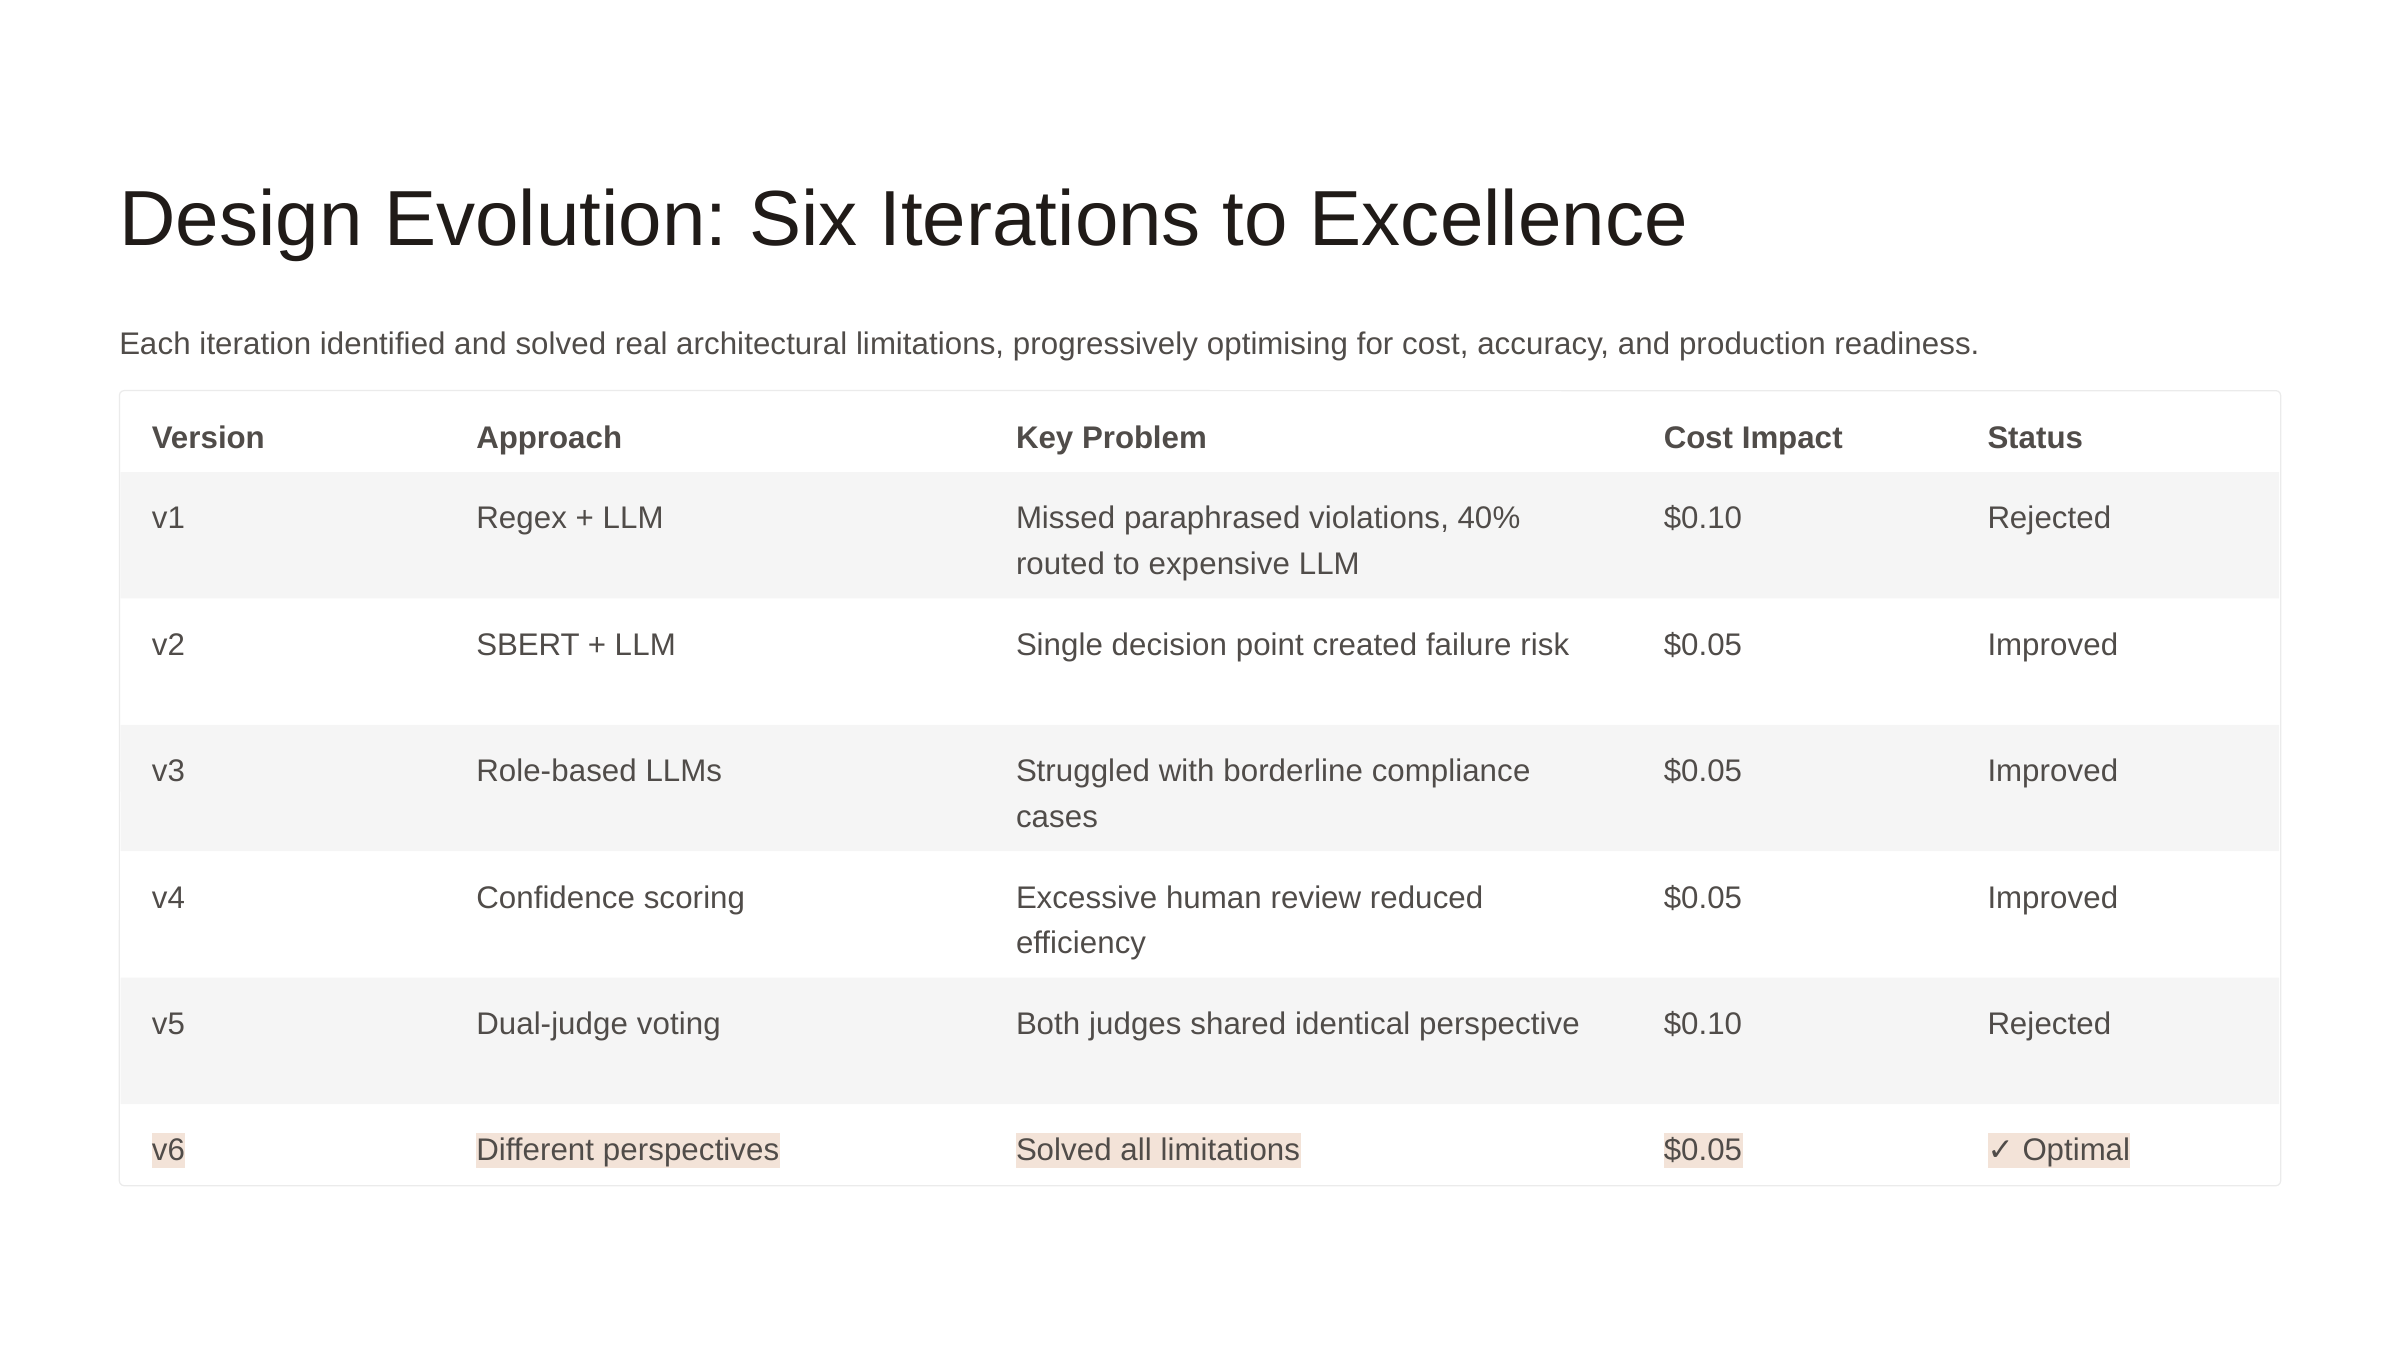

Design Evolution: Six Iterations to Excellence
Each iteration identified and solved real architectural limitations, progressively optimising for cost, accuracy, and production readiness.

Version
Approach
Key Problem
Cost Impact
Status

v1
Regex + LLM
Missed paraphrased violations, 40% routed to expensive LLM
$0.10
Rejected

v2
SBERT + LLM
Single decision point created failure risk
$0.05
Improved

v3
Role-based LLMs
Struggled with borderline compliance cases
$0.05
Improved

v4
Confidence scoring
Excessive human review reduced efficiency
$0.05
Improved

v5
Dual-judge voting
Both judges shared identical perspective
$0.10
Rejected

v6
Different perspectives
Solved all limitations
$0.05
✓ Optimal